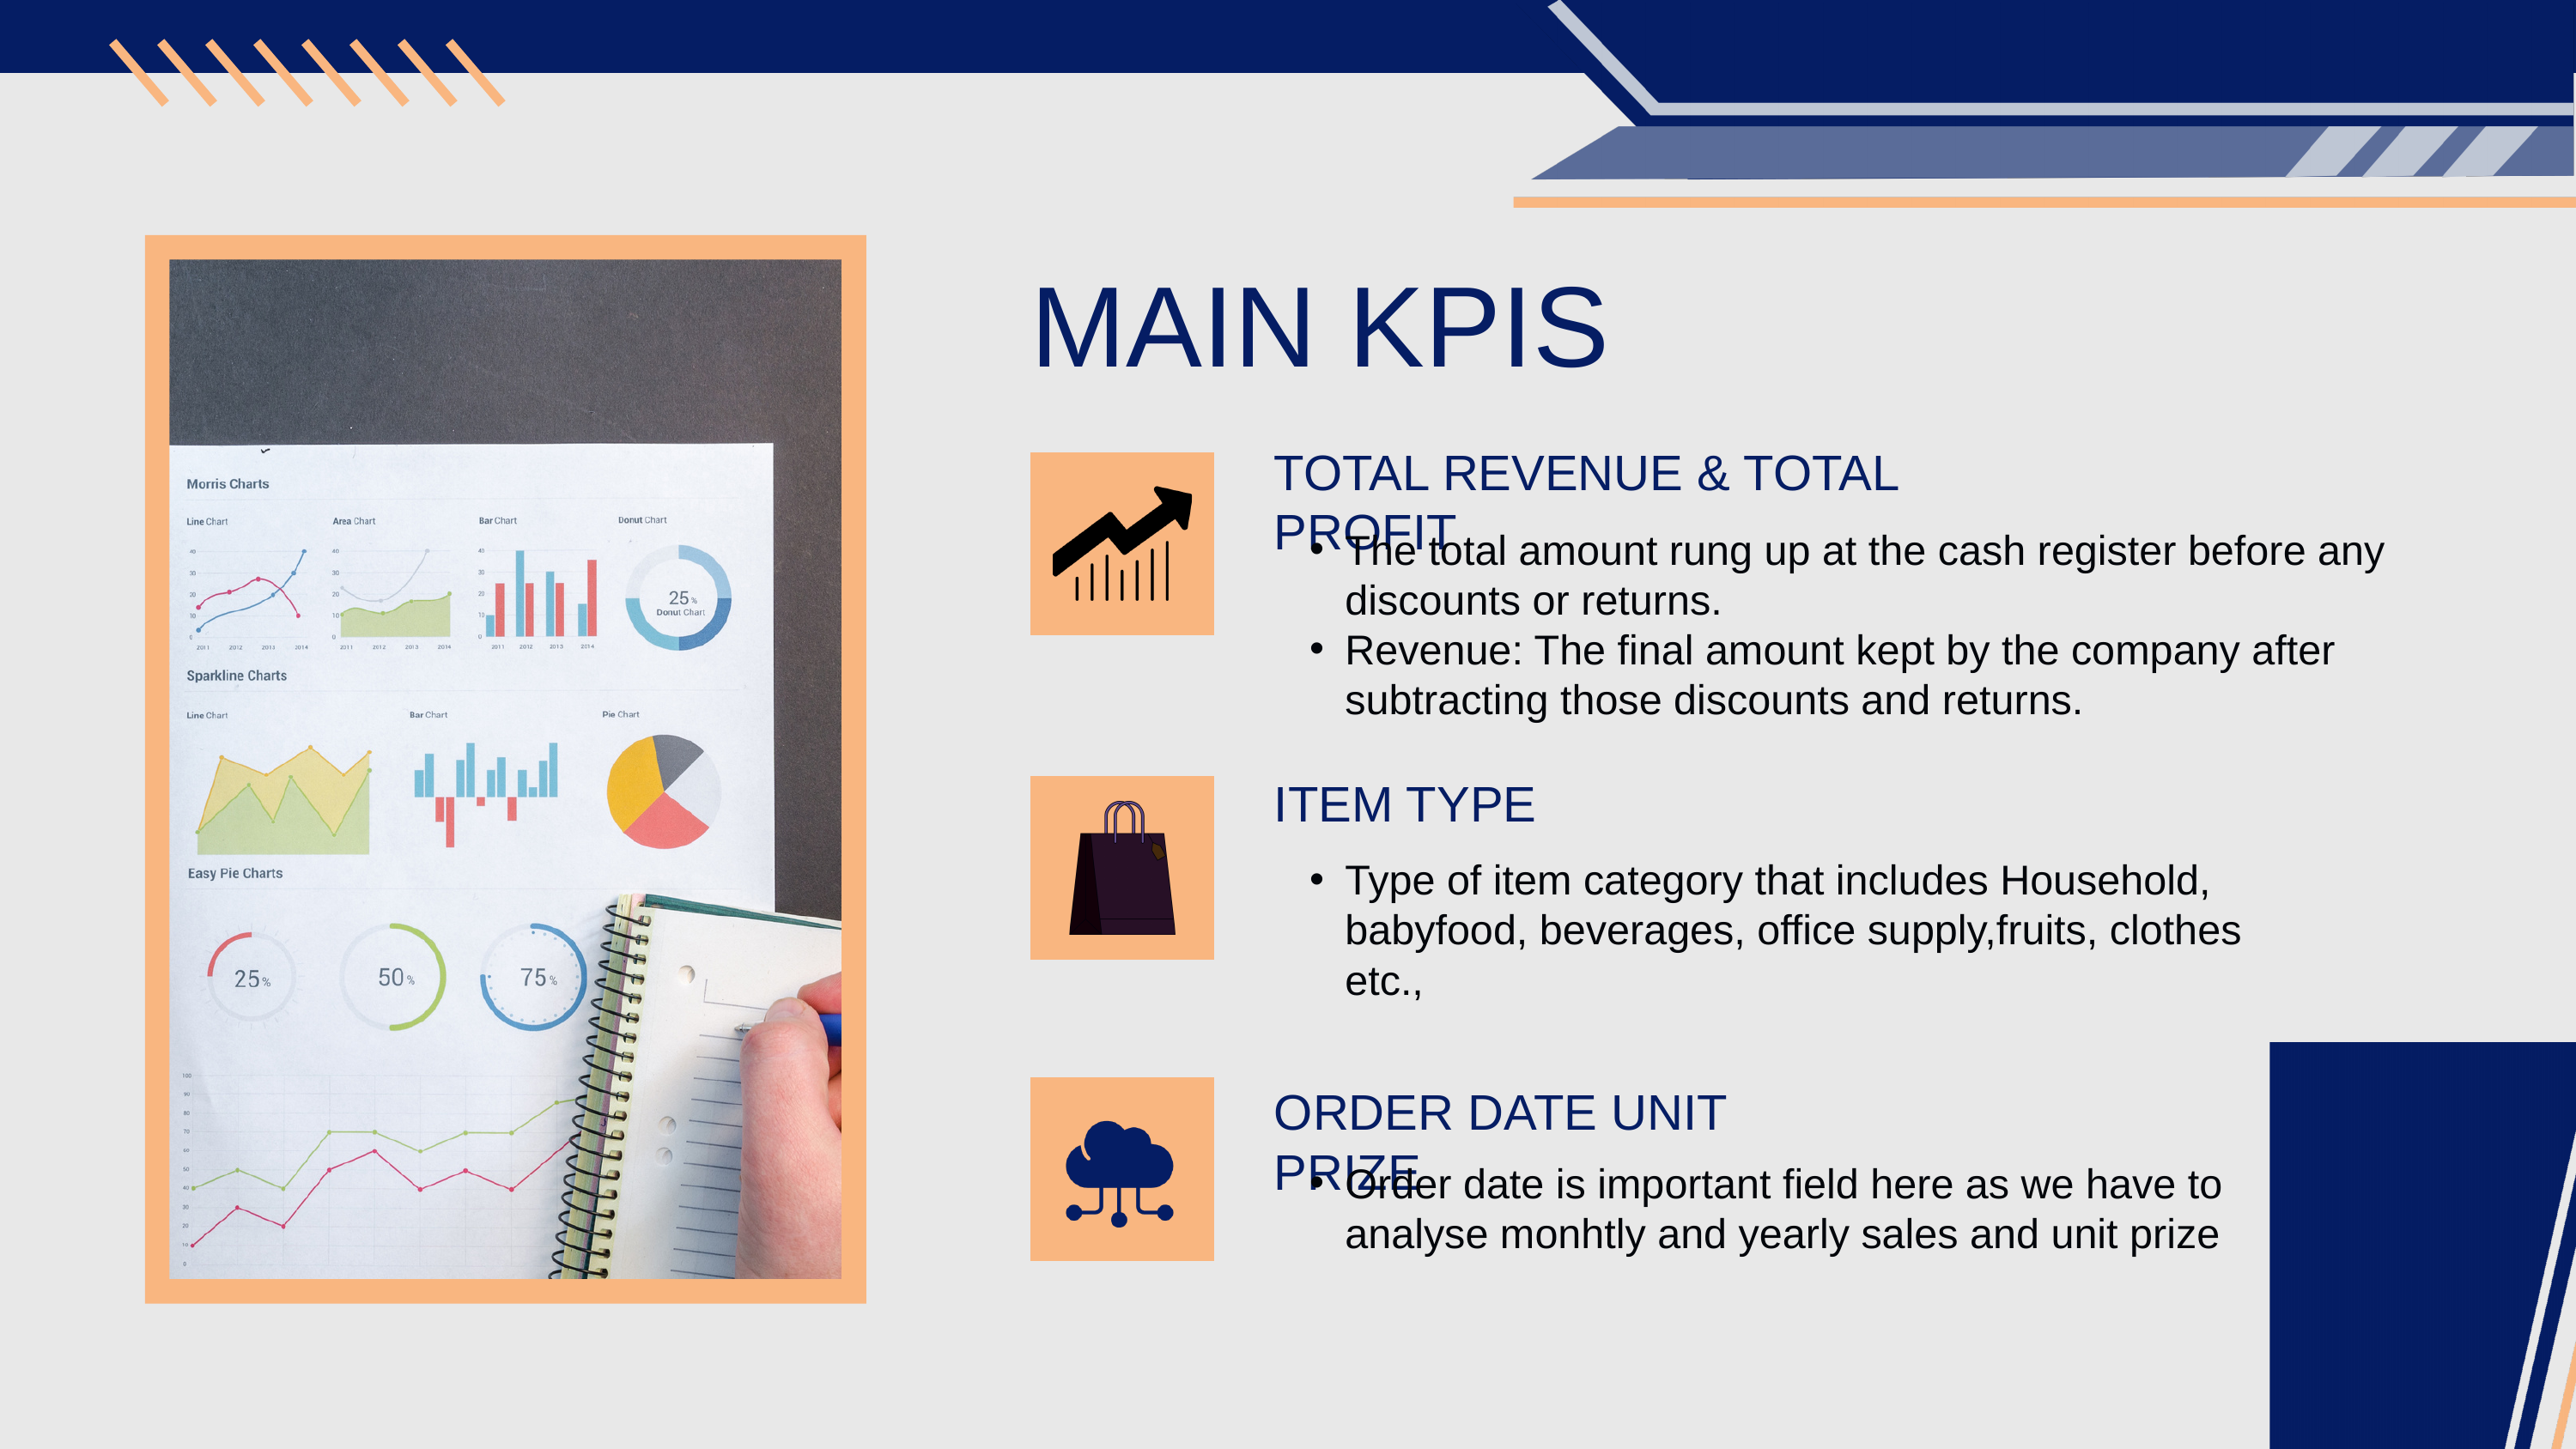

MAIN KPIS
TOTAL REVENUE & TOTAL PROFIT

The total amount rung up at the cash register before any discounts or returns.
Revenue: The final amount kept by the company after subtracting those discounts and returns.

ITEM TYPE

Type of item category that includes Household, babyfood, beverages, office supply,fruits, clothes etc.,

ORDER DATE UNIT PRIZE

Order date is important field here as we have to analyse monhtly and yearly sales and unit prize